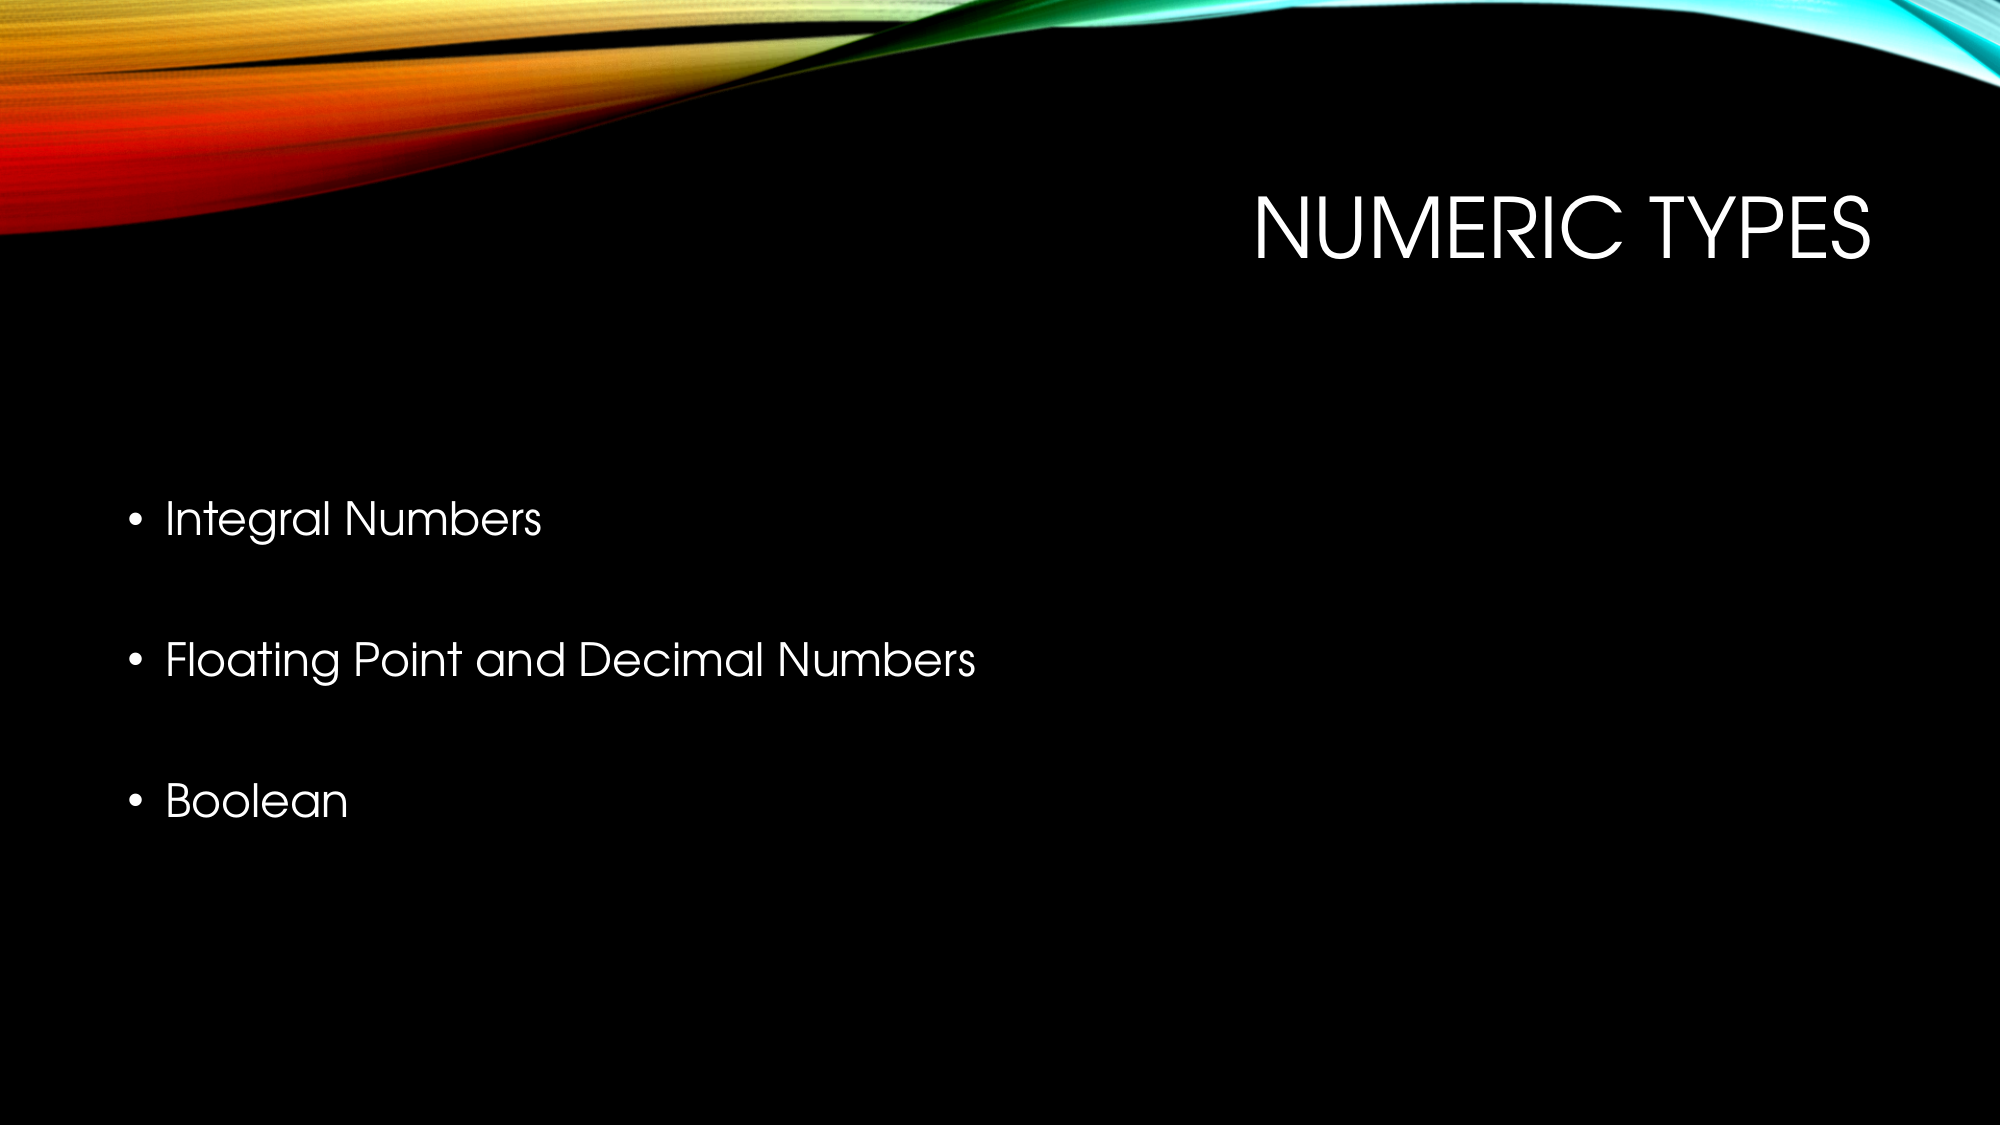

# Numeric Types
Integral Numbers

Floating Point and Decimal Numbers

Boolean